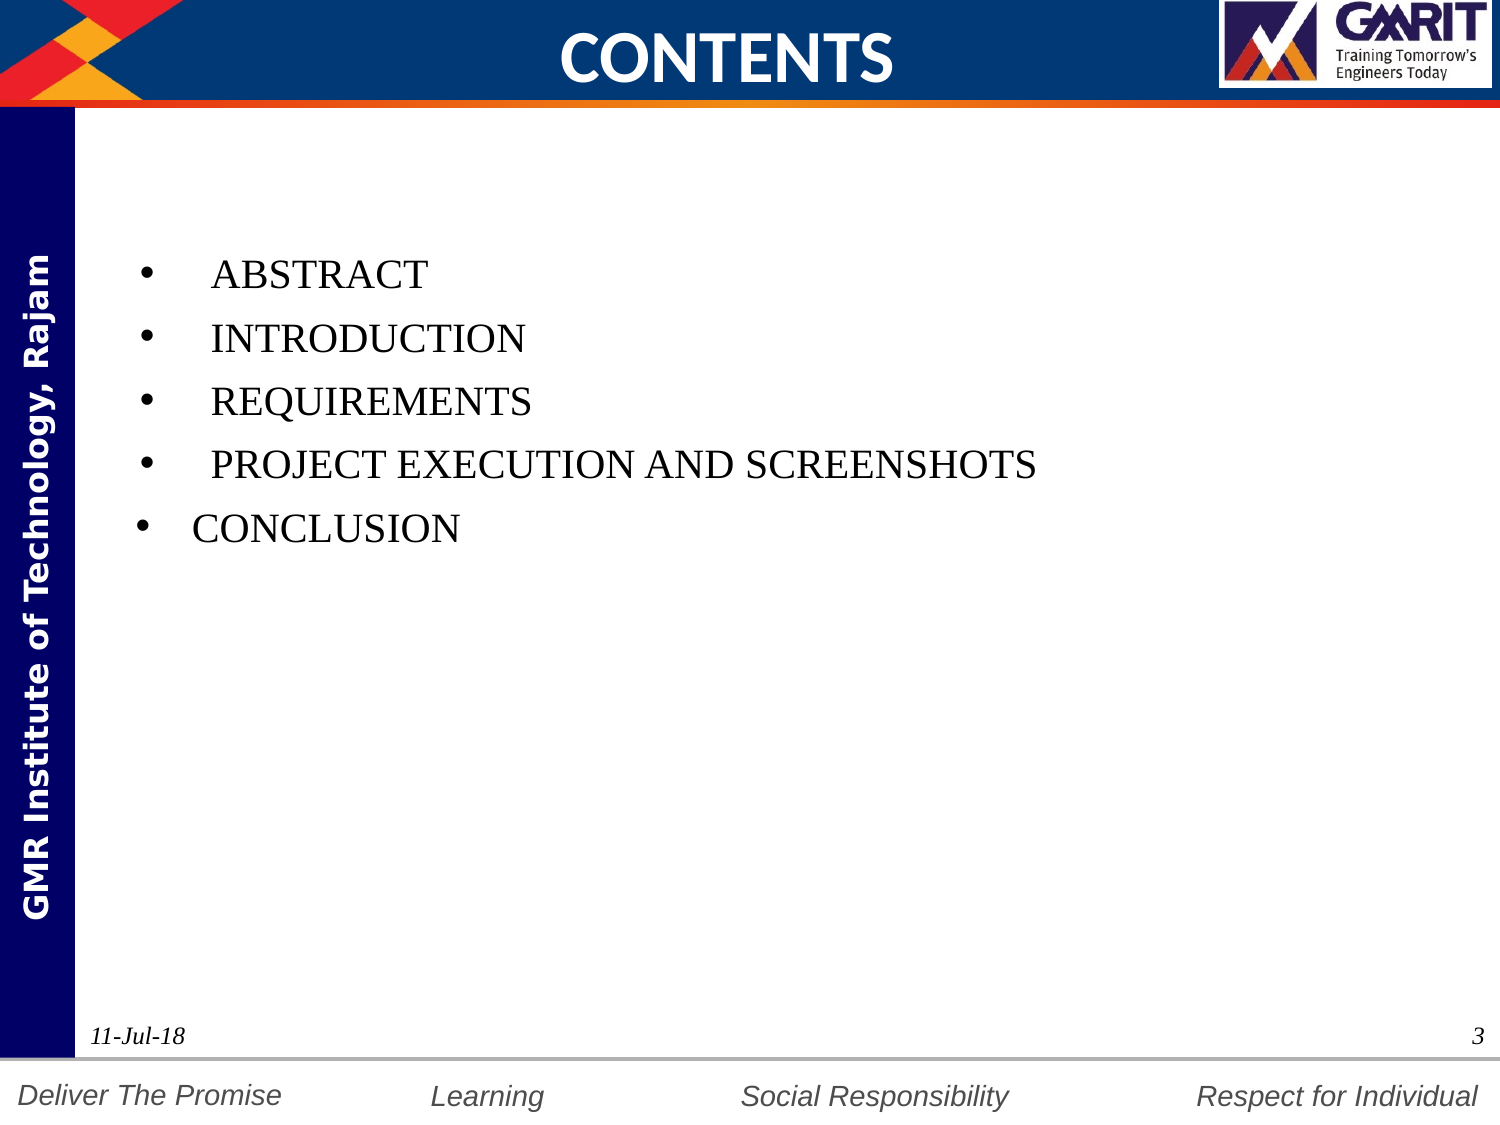

# CONTENTS

ABSTRACT
INTRODUCTION
REQUIREMENTS
PROJECT EXECUTION AND SCREENSHOTS
CONCLUSION

11-Jul-18
3